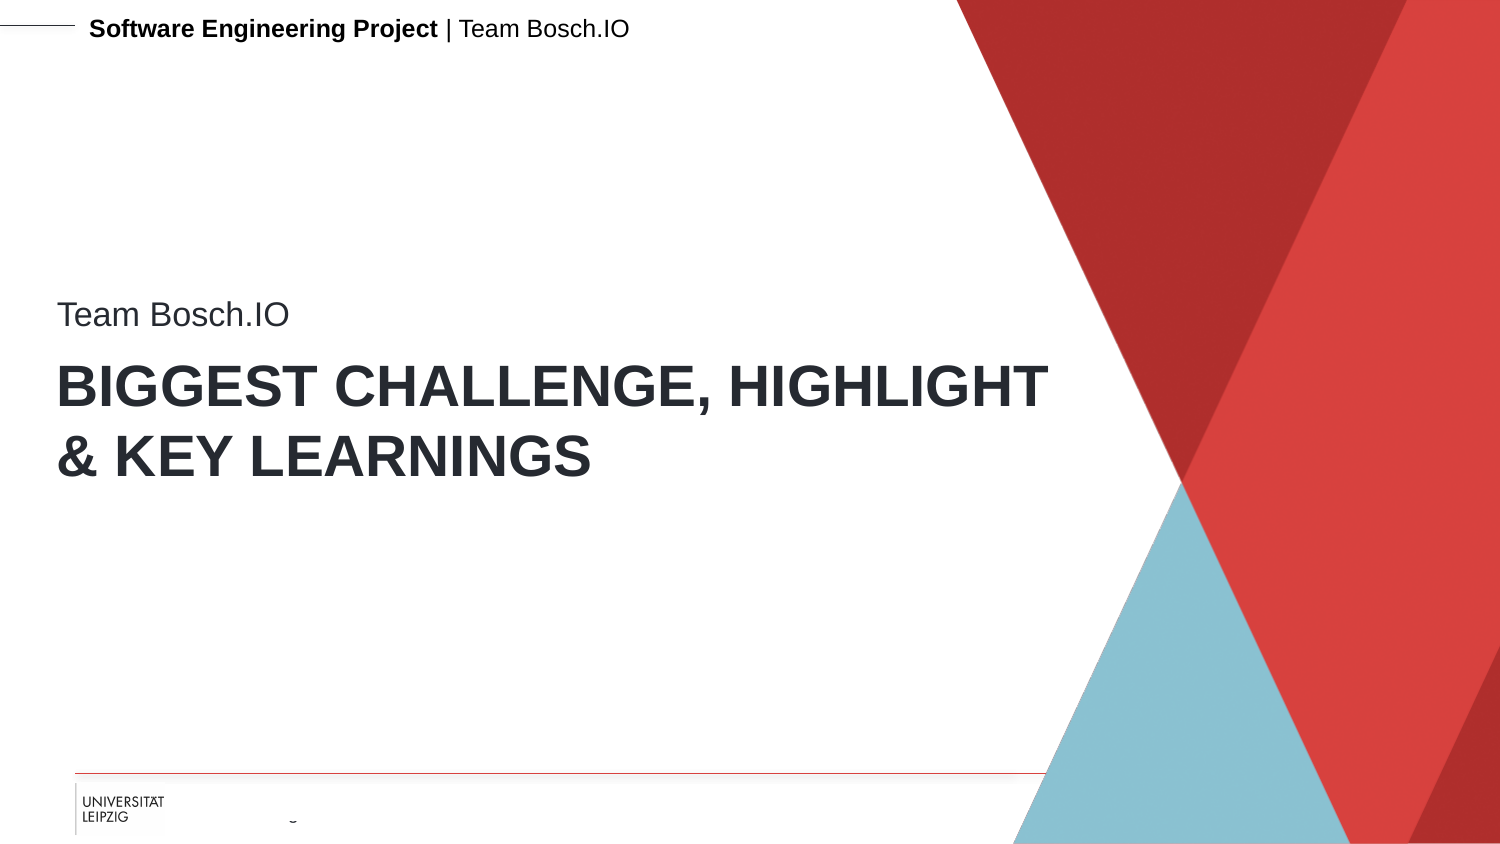

Software Engineering Project | Team Bosch.IO
Team Bosch.IO
# BIGGEST CHALLENGE, HIGHLIGHT & KEY LEARNINGS